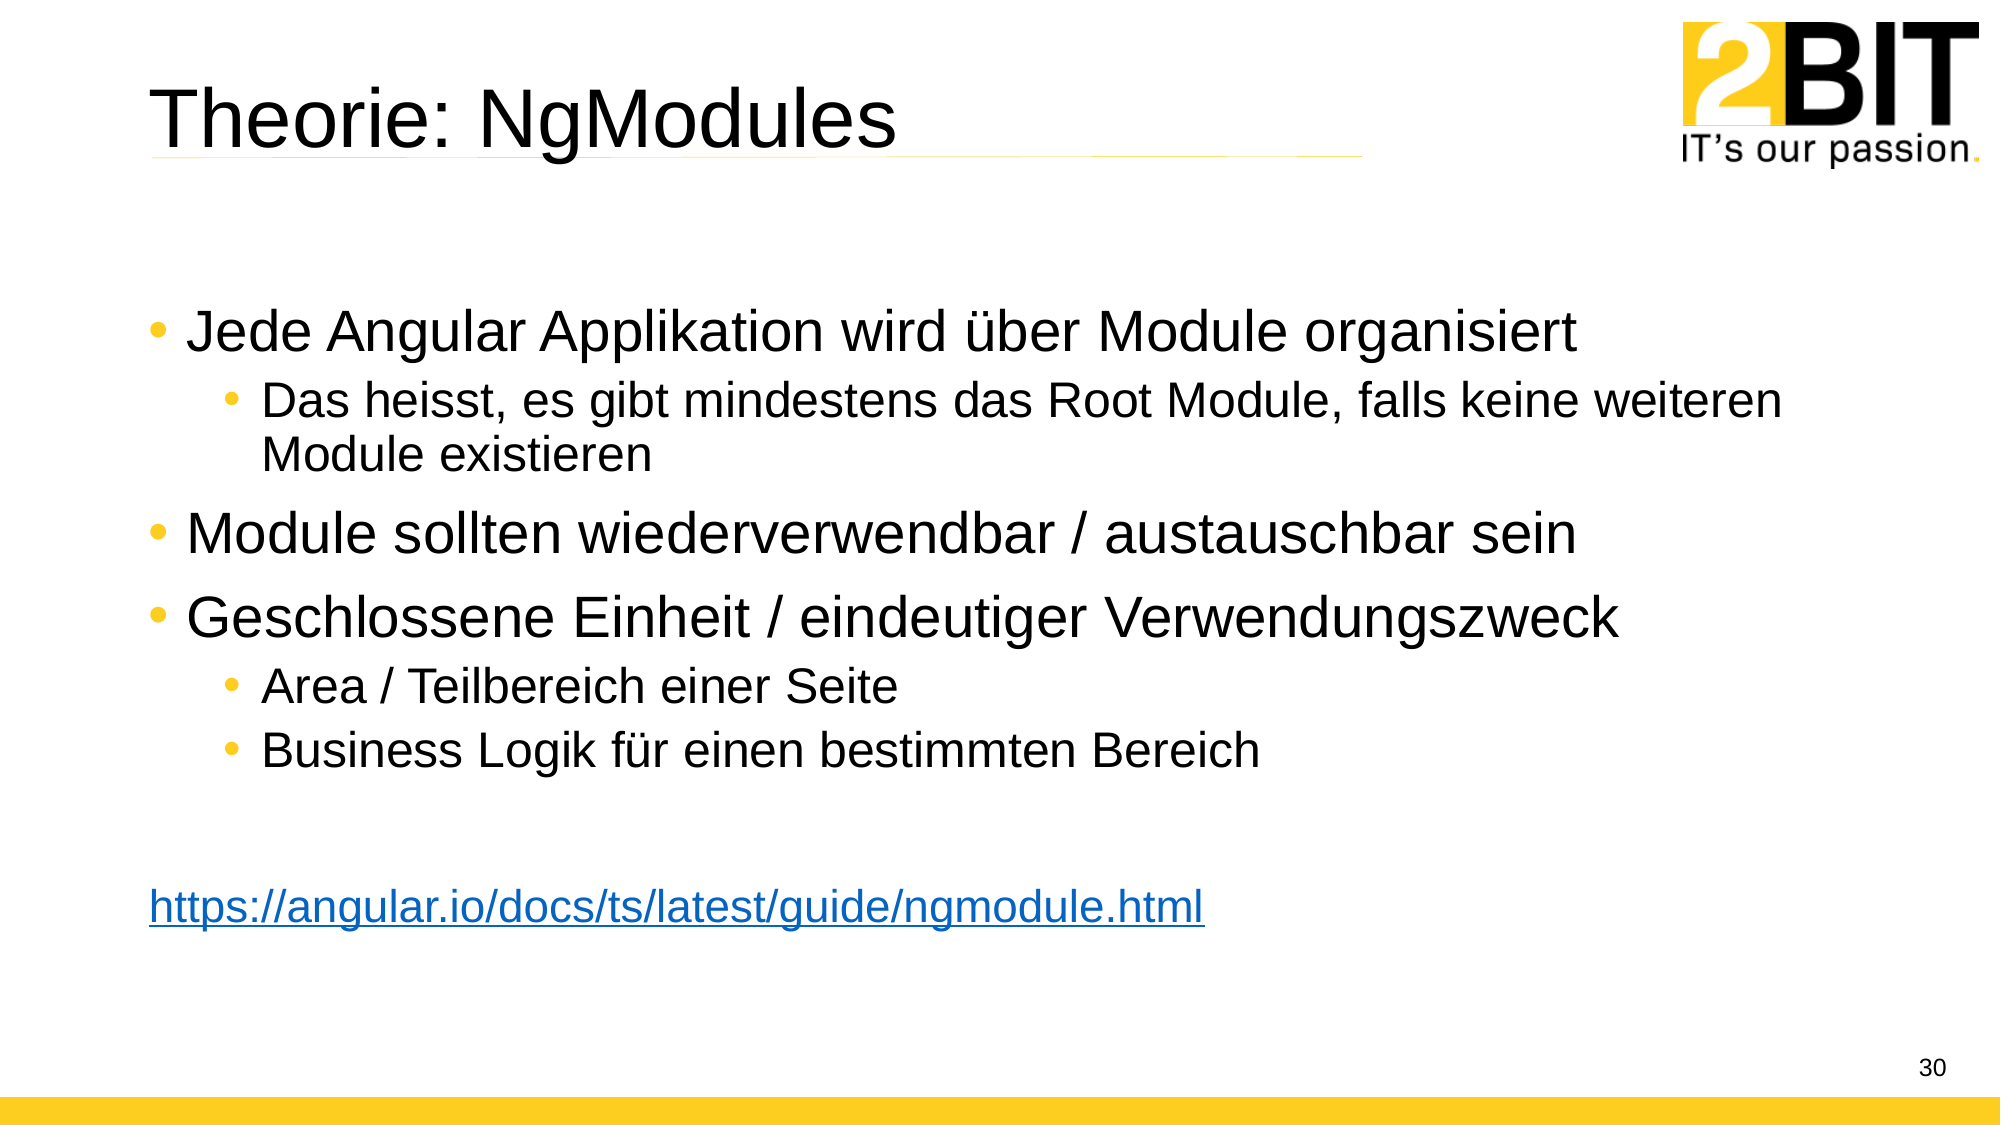

# Theorie: NgModules
Jede Angular Applikation wird über Module organisiert
Das heisst, es gibt mindestens das Root Module, falls keine weiteren Module existieren
Module sollten wiederverwendbar / austauschbar sein
Geschlossene Einheit / eindeutiger Verwendungszweck
Area / Teilbereich einer Seite
Business Logik für einen bestimmten Bereich

https://angular.io/docs/ts/latest/guide/ngmodule.html